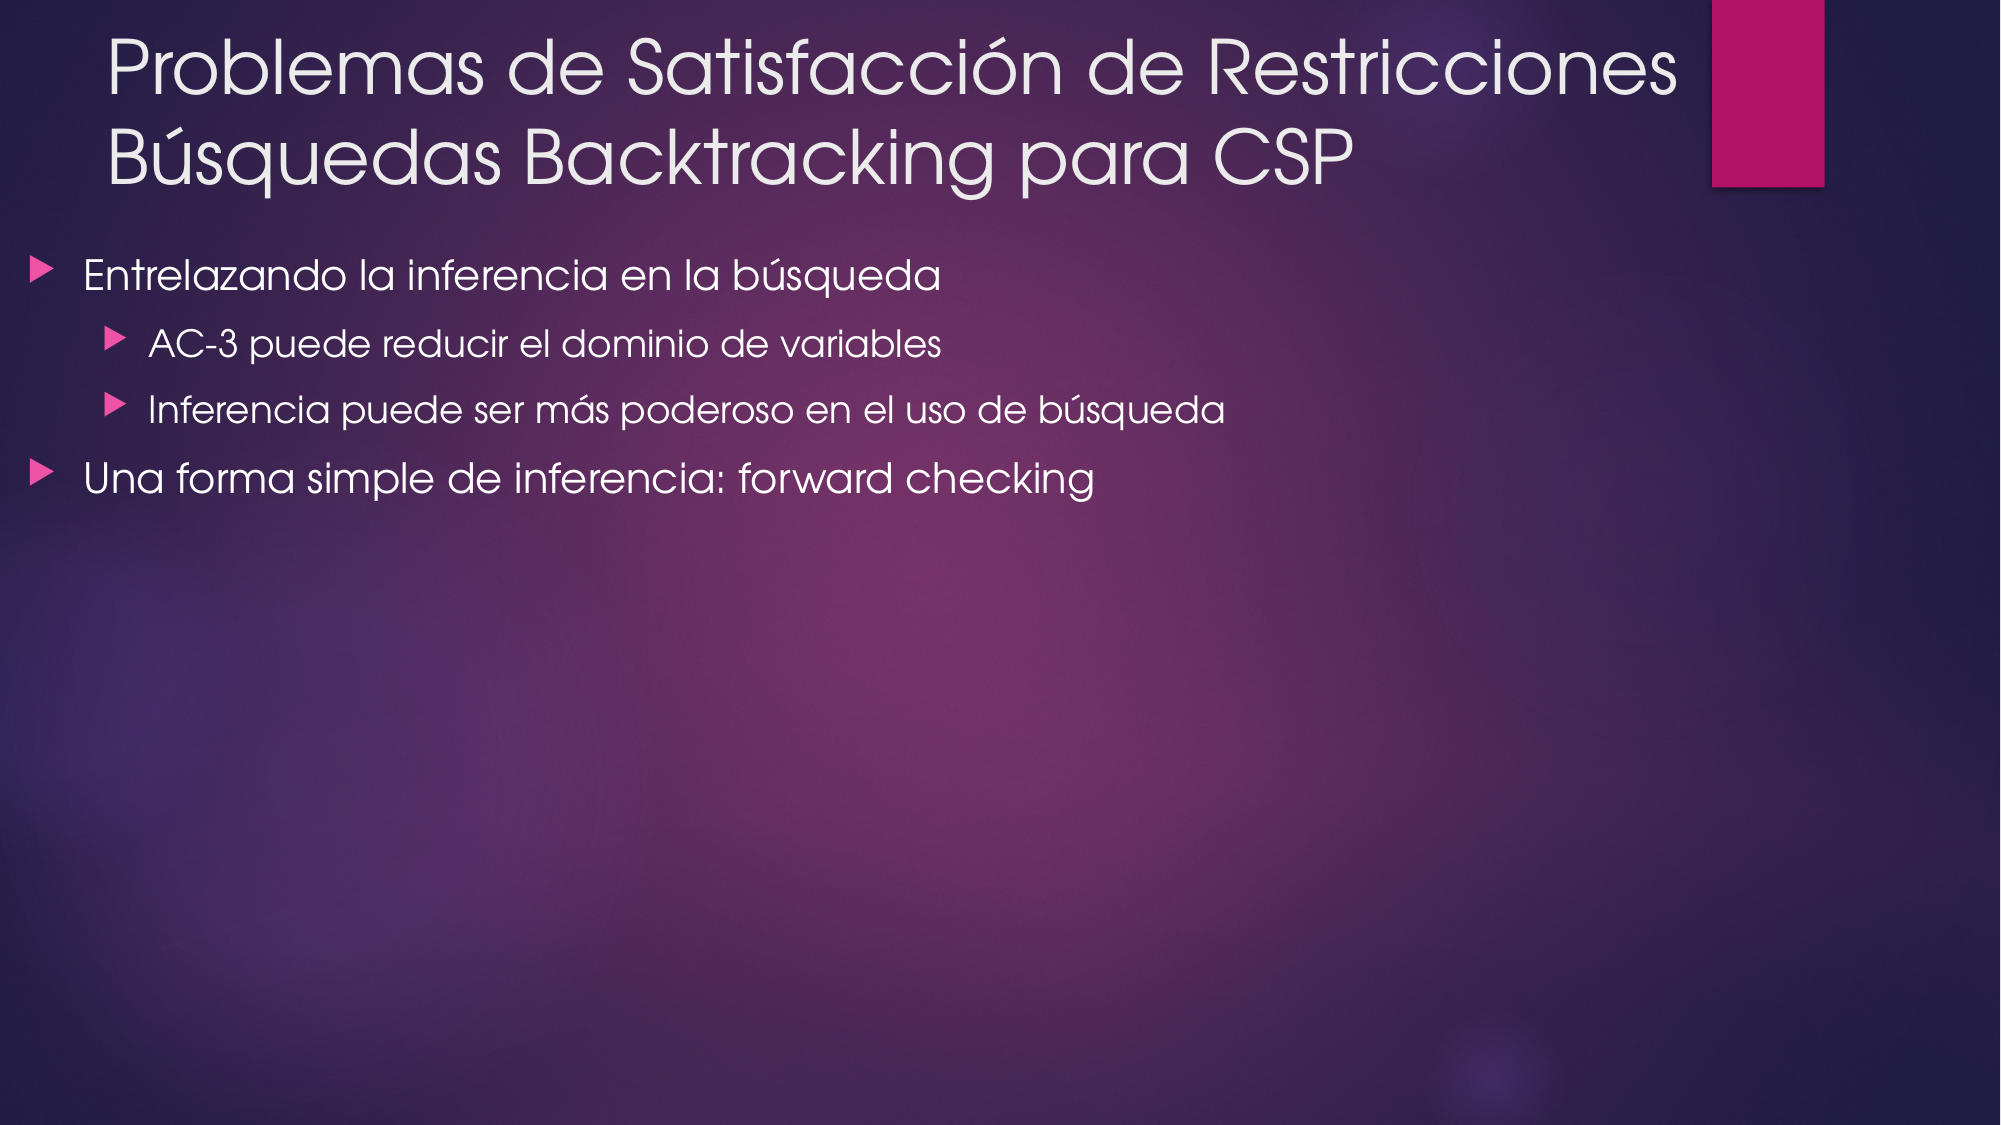

# Problemas de Satisfacción de Restricciones Búsquedas Backtracking para CSP
Entrelazando la inferencia en la búsqueda
AC-3 puede reducir el dominio de variables
Inferencia puede ser más poderoso en el uso de búsqueda
Una forma simple de inferencia: forward checking